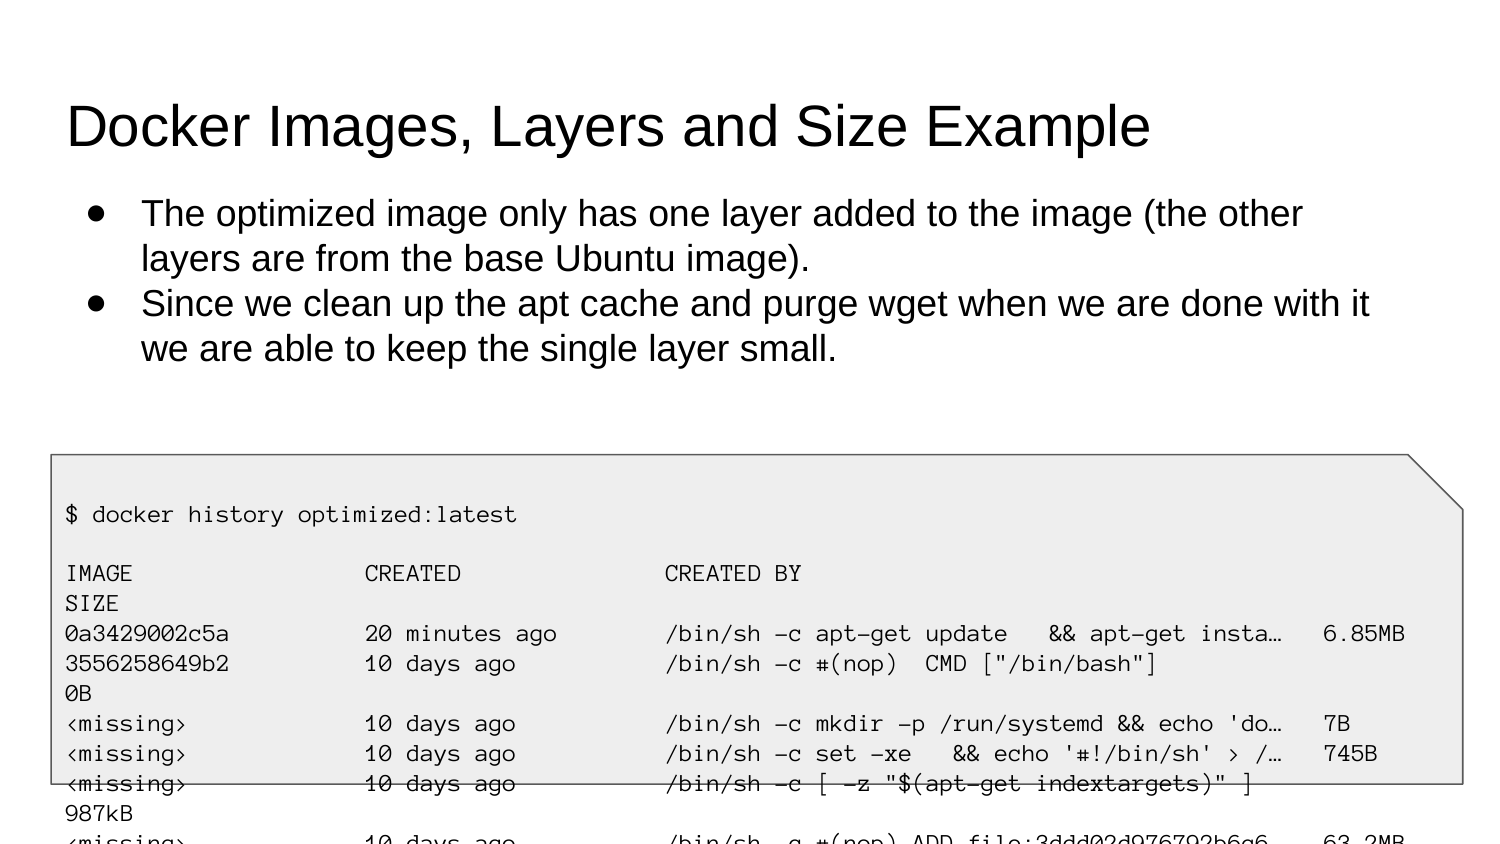

# Docker Images, Layers and Size Example

The optimized image only has one layer added to the image (the other layers are from the base Ubuntu image).
Since we clean up the apt cache and purge wget when we are done with it we are able to keep the single layer small.
$ docker history optimized:latest

IMAGE           	CREATED         	CREATED BY                                  	SIZE
0a3429002c5a    	20 minutes ago  	/bin/sh -c apt-get update   && apt-get insta…   6.85MB
3556258649b2    	10 days ago     	/bin/sh -c #(nop)  CMD ["/bin/bash"]        	0B
<missing>       	10 days ago     	/bin/sh -c mkdir -p /run/systemd && echo 'do…   7B
<missing>       	10 days ago     	/bin/sh -c set -xe   && echo '#!/bin/sh' > /…   745B
<missing>       	10 days ago     	/bin/sh -c [ -z "$(apt-get indextargets)" ] 	987kB
<missing>       	10 days ago     	/bin/sh -c #(nop) ADD file:3ddd02d976792b6c6…   63.2MB